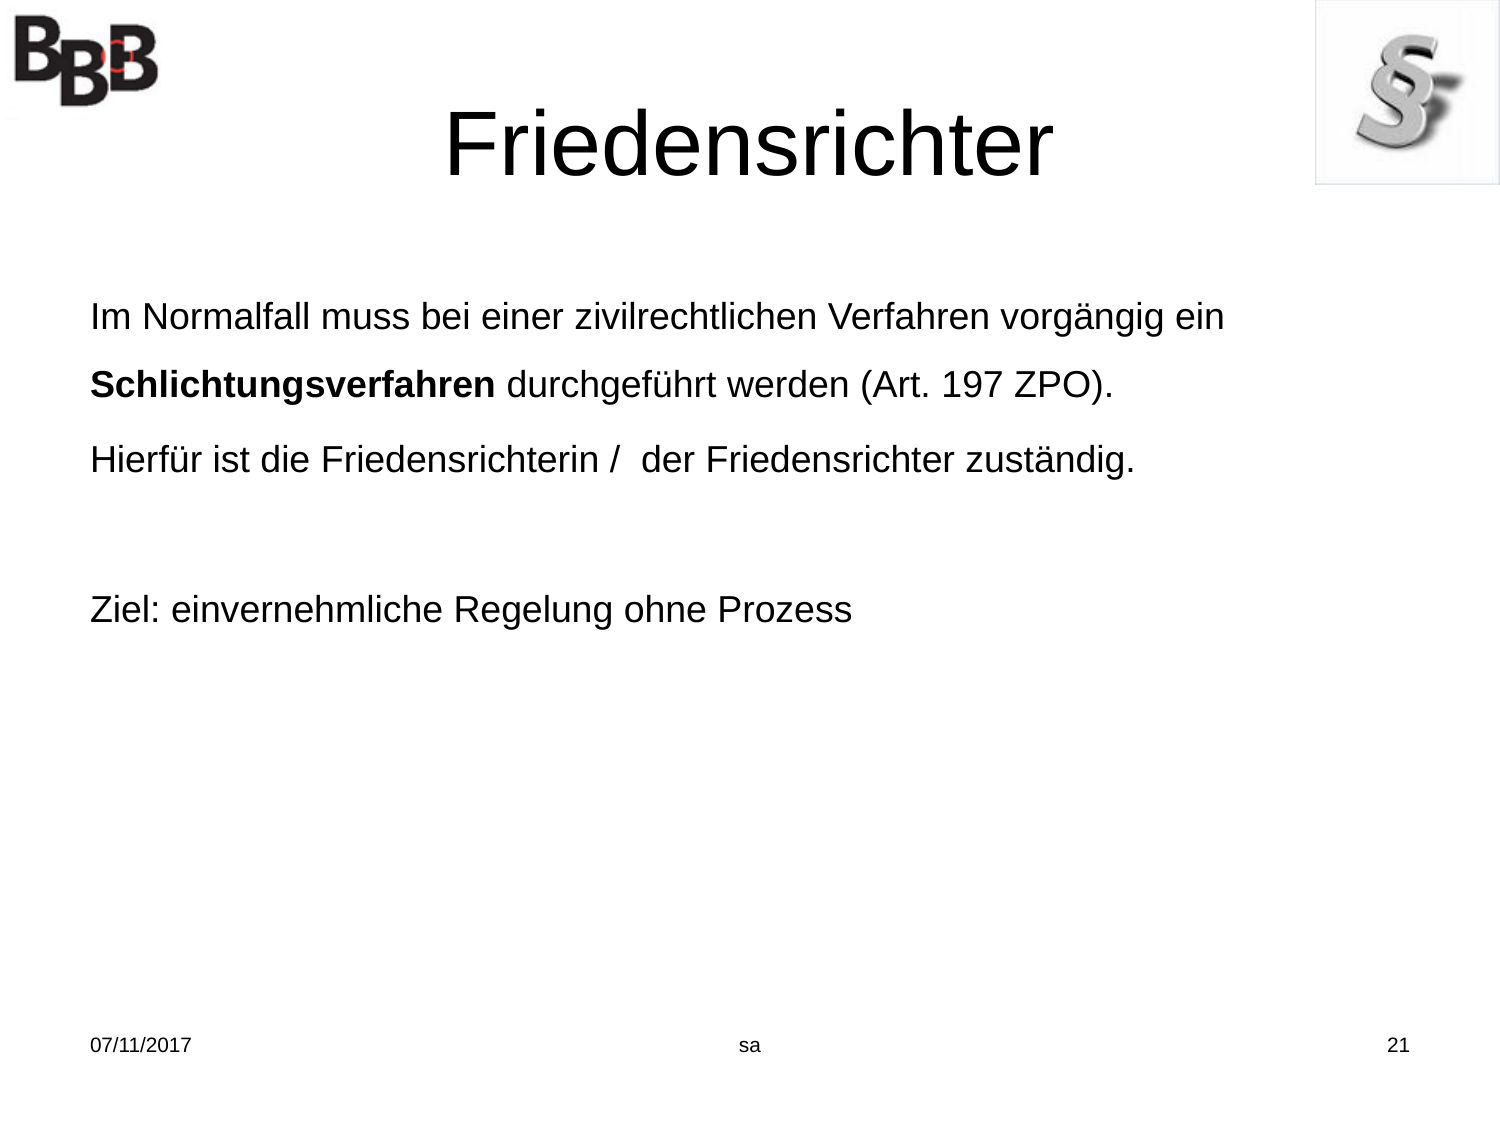

# Friedensrichter
Im Normalfall muss bei einer zivilrechtlichen Verfahren vorgängig ein Schlichtungsverfahren durchgeführt werden (Art. 197 ZPO).
Hierfür ist die Friedensrichterin /  der Friedensrichter zuständig.

Ziel: einvernehmliche Regelung ohne Prozess
07/11/2017
sa
21